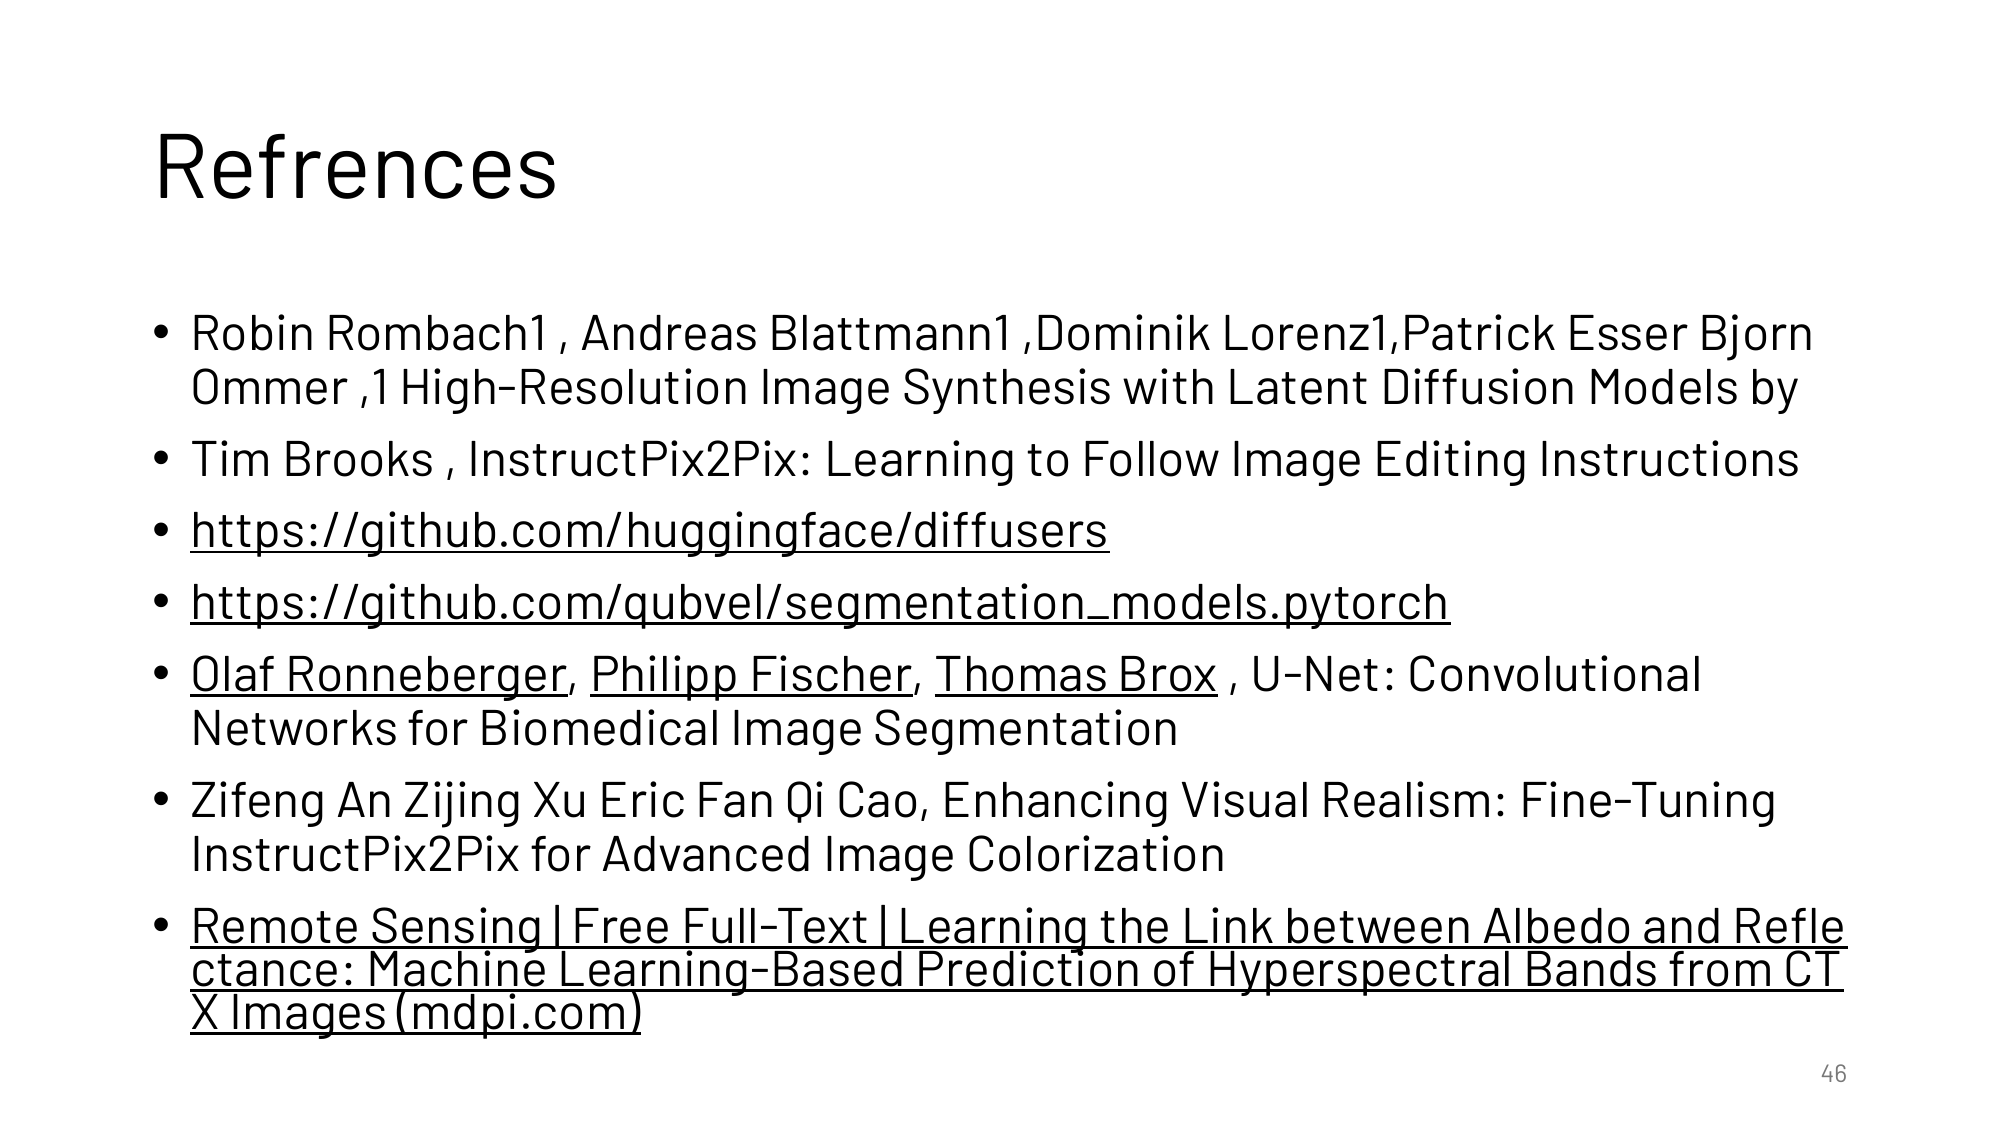

# Refrences
Robin Rombach1 , Andreas Blattmann1 ,Dominik Lorenz1,Patrick Esser Bjorn Ommer ,1 High-Resolution Image Synthesis with Latent Diffusion Models by
Tim Brooks , InstructPix2Pix: Learning to Follow Image Editing Instructions
https://github.com/huggingface/diffusers
https://github.com/qubvel/segmentation_models.pytorch
Olaf Ronneberger, Philipp Fischer, Thomas Brox , U-Net: Convolutional Networks for Biomedical Image Segmentation
Zifeng An Zijing Xu Eric Fan Qi Cao, Enhancing Visual Realism: Fine-Tuning InstructPix2Pix for Advanced Image Colorization
Remote Sensing | Free Full-Text | Learning the Link between Albedo and Reflectance: Machine Learning-Based Prediction of Hyperspectral Bands from CTX Images (mdpi.com)

46